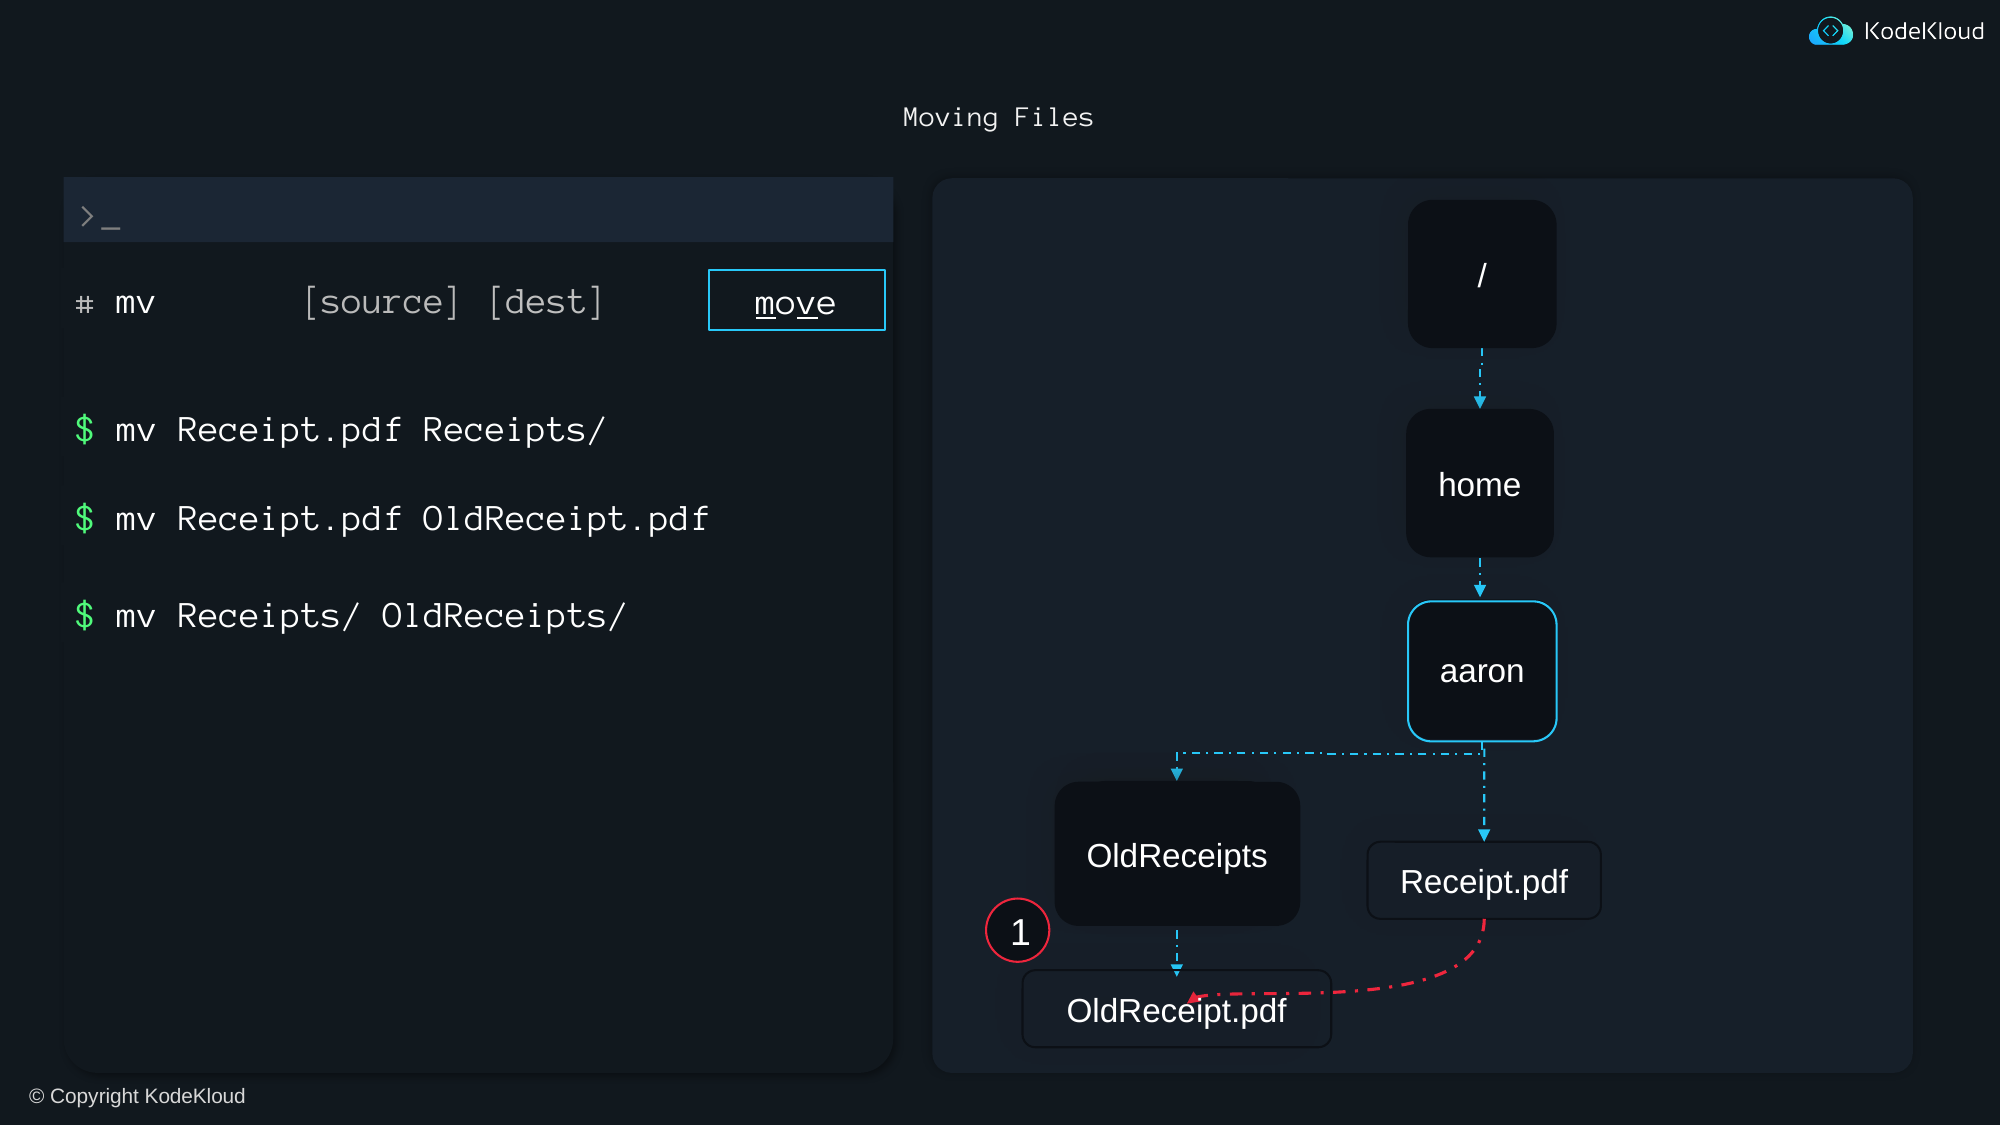

# Moving Files
/
# mv       [source] [dest]
move
$ mv Receipt.pdf Receipts/
home
$ mv Receipt.pdf OldReceipt.pdf
$ mv Receipts/ OldReceipts/
aaron

Receipts
OldReceipts
Receipt.pdf
1
OldReceipt.pdf